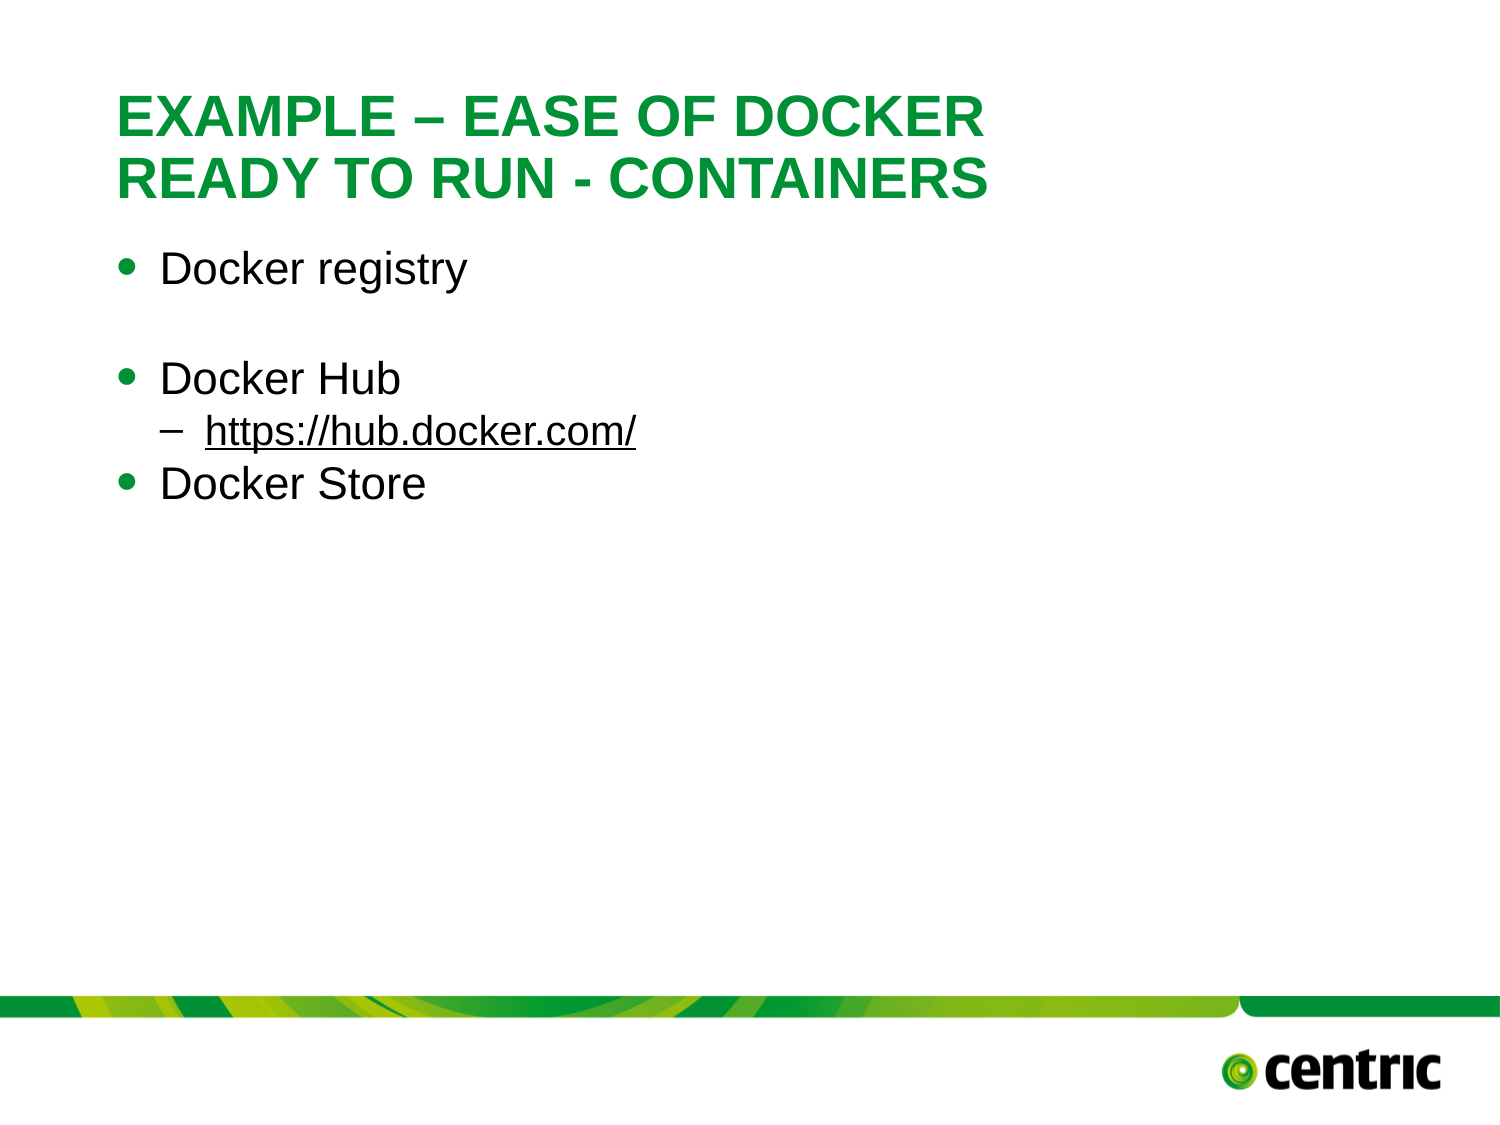

# EXAMPLE – EASE of Docker Ready to RUN - containers
Docker registry

Docker Hub
https://hub.docker.com/
Docker Store

TITLE PRESENTATION
Versie 0.8 - 16 september 2017